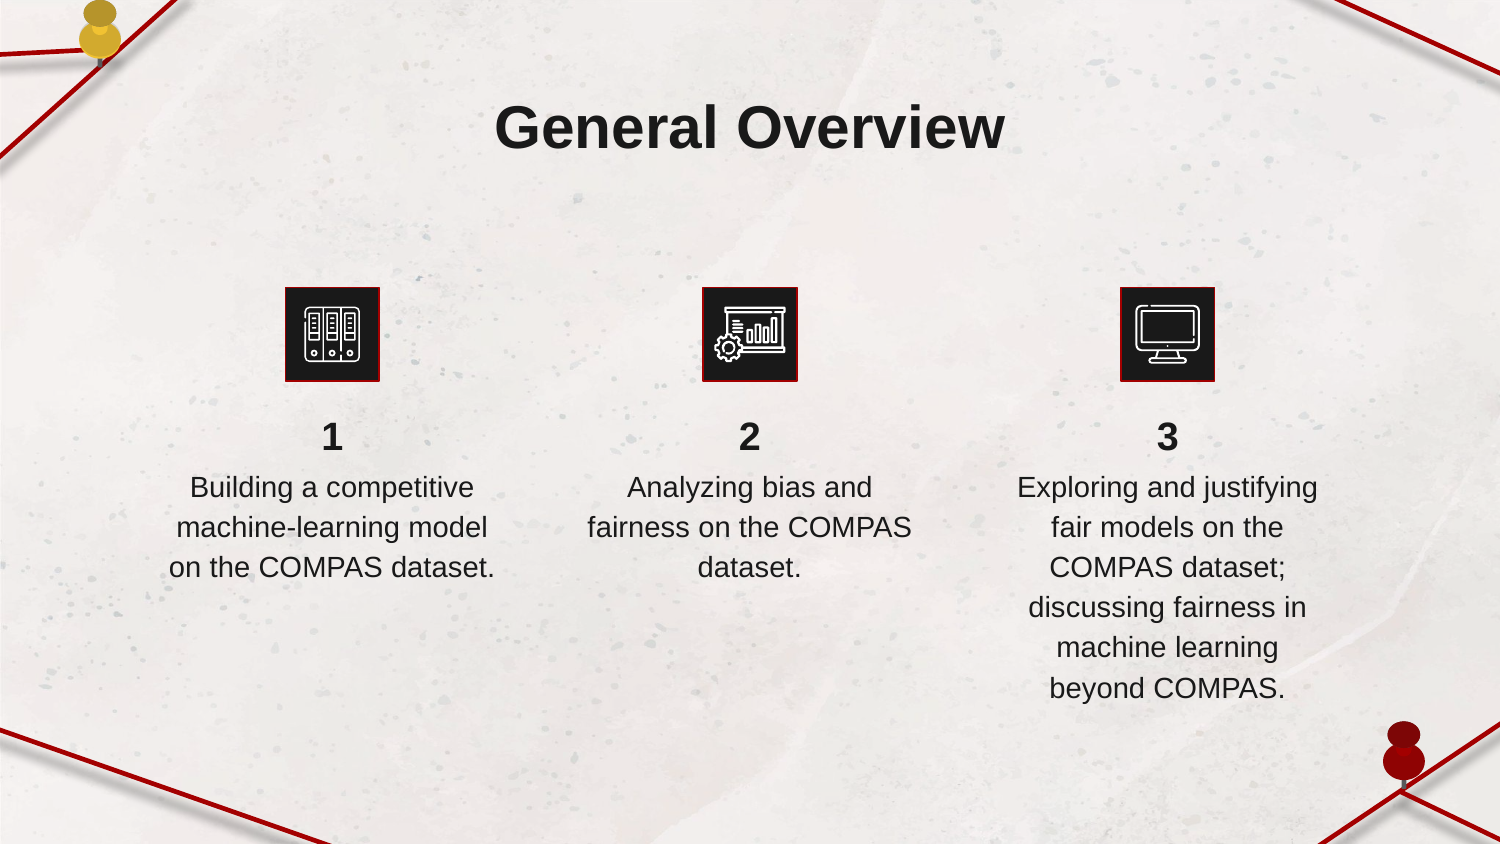

# General Overview

1
2
3
Building a competitive machine-learning model on the COMPAS dataset.

Analyzing bias and fairness on the COMPAS dataset.

Exploring and justifying fair models on the COMPAS dataset; discussing fairness in machine learning beyond COMPAS.